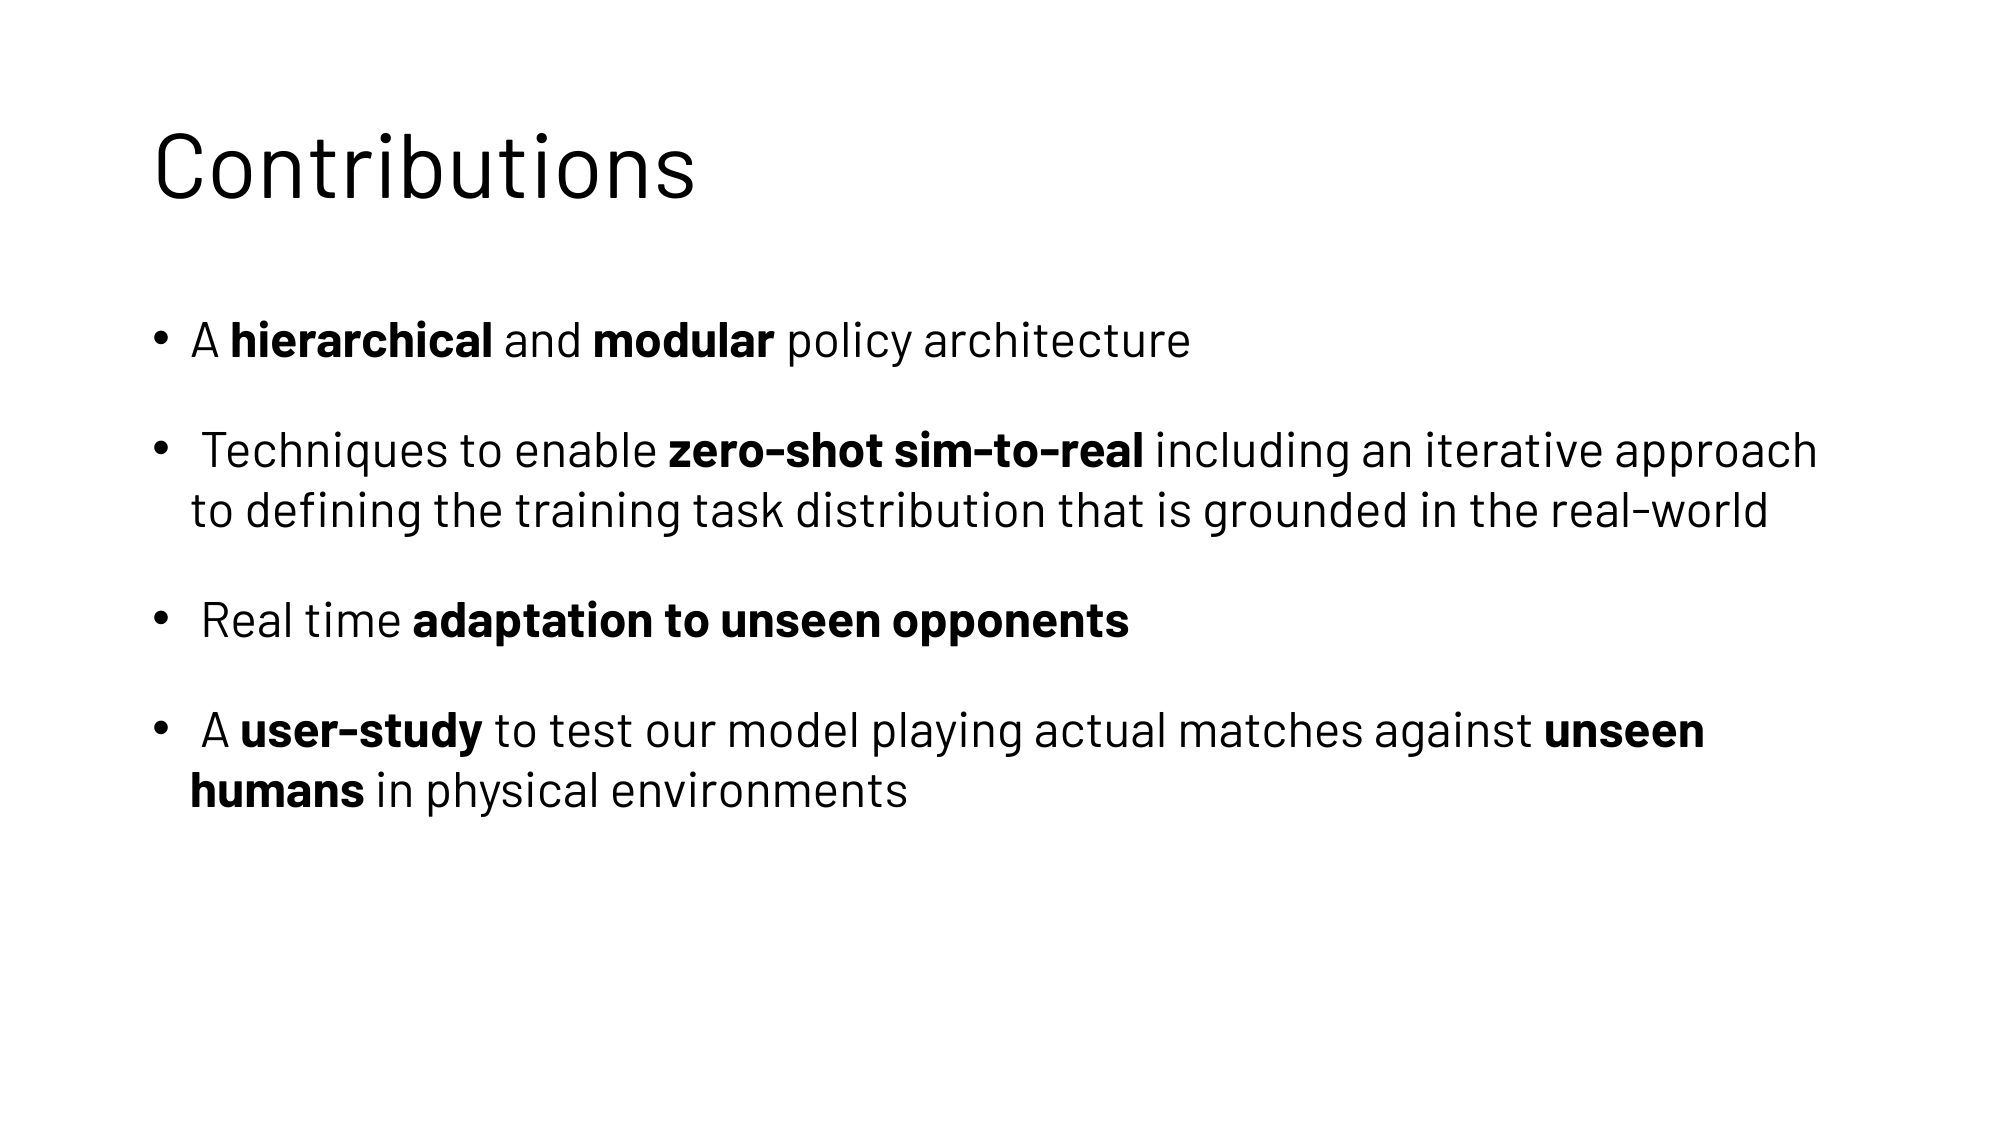

# Contributions
A hierarchical and modular policy architecture
 Techniques to enable zero-shot sim-to-real including an iterative approach to defining the training task distribution that is grounded in the real-world
 Real time adaptation to unseen opponents
 A user-study to test our model playing actual matches against unseen humans in physical environments